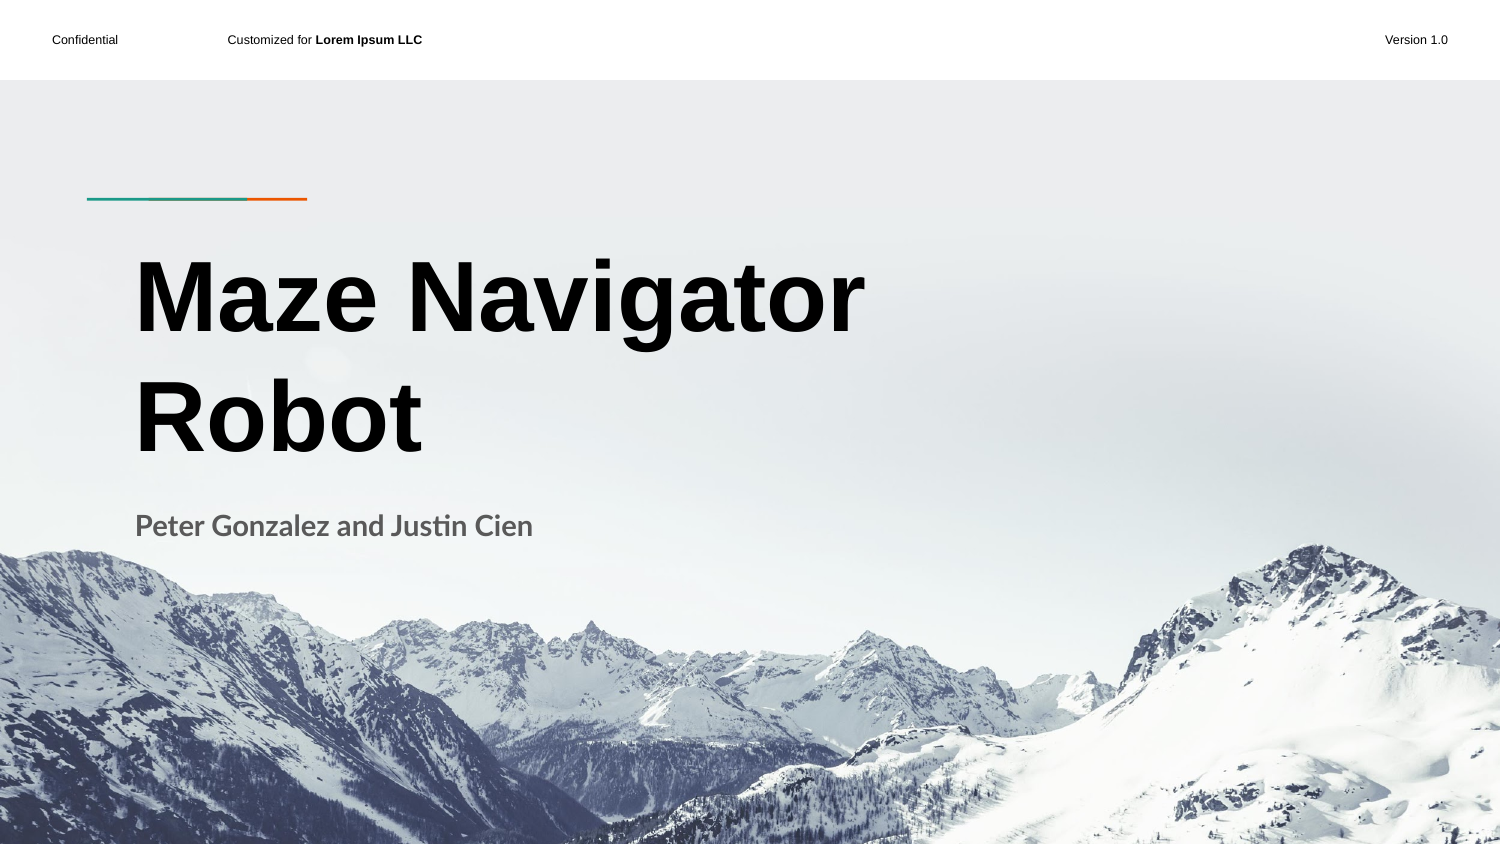

# Maze Navigator Robot
Peter Gonzalez and Justin Cien